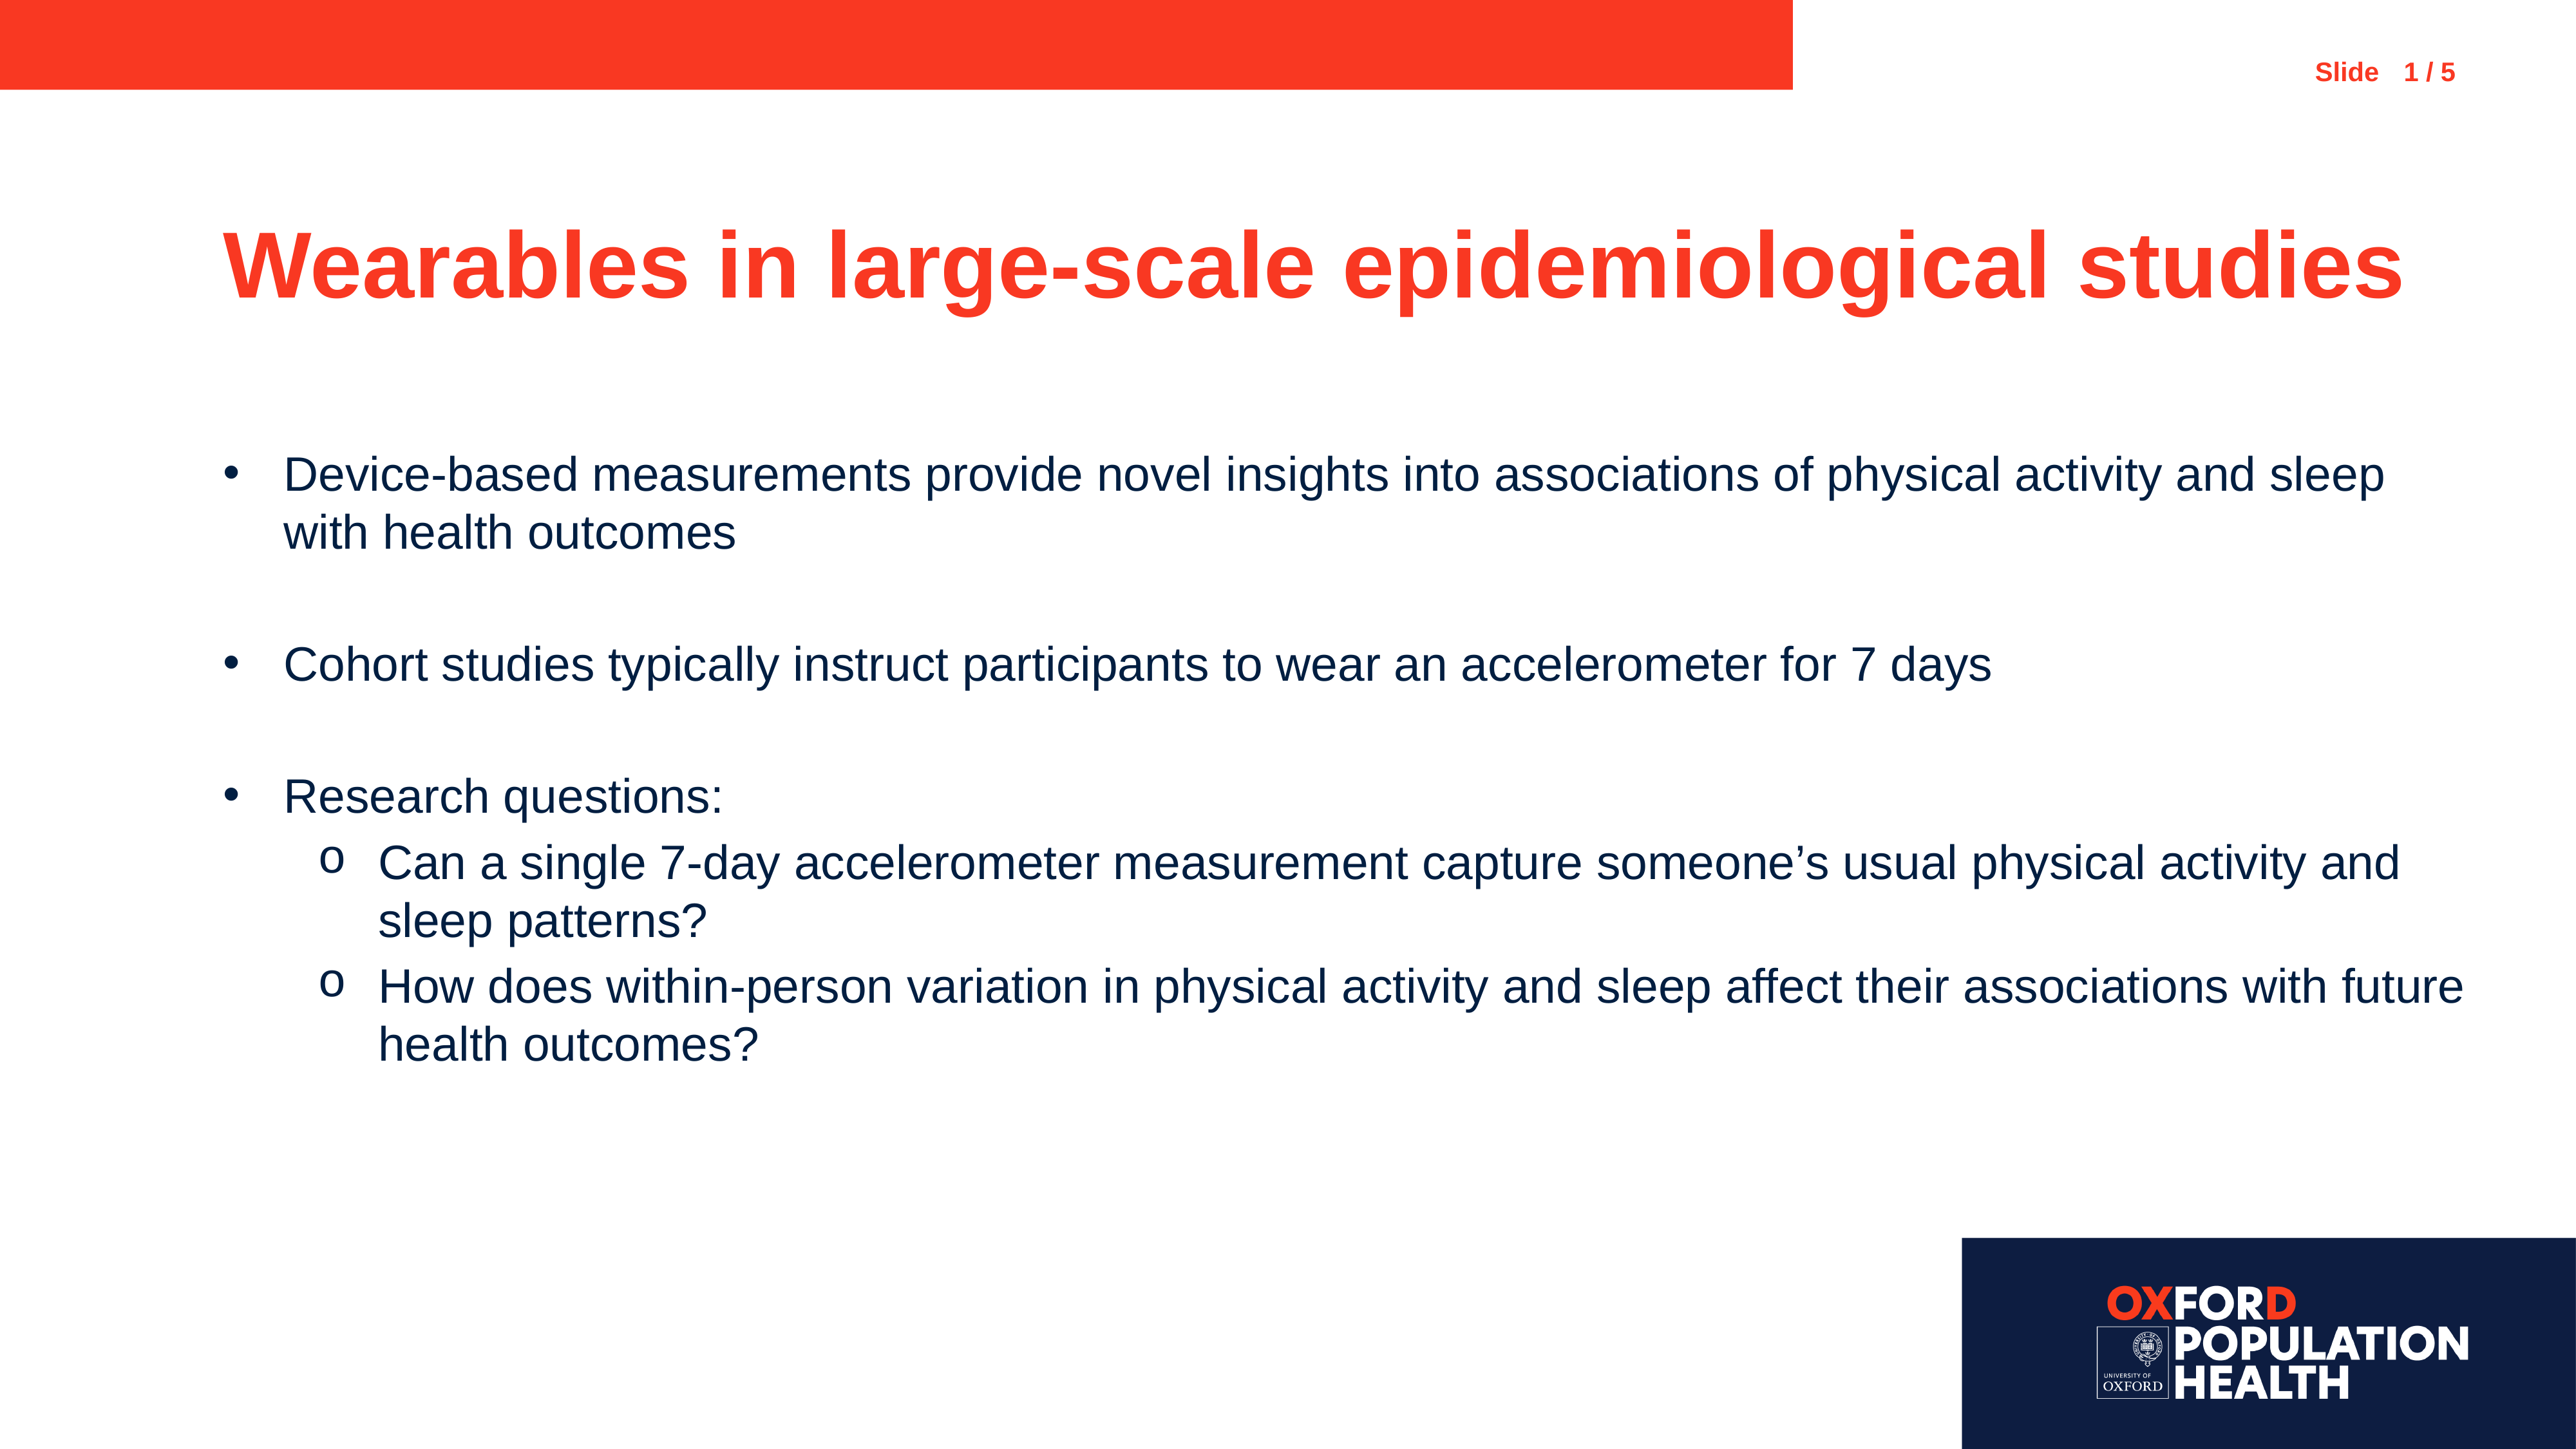

1
# Wearables in large-scale epidemiological studies
Device-based measurements provide novel insights into associations of physical activity and sleep with health outcomes

Cohort studies typically instruct participants to wear an accelerometer for 7 days

Research questions:
Can a single 7-day accelerometer measurement capture someone’s usual physical activity and sleep patterns?
How does within-person variation in physical activity and sleep affect their associations with future health outcomes?